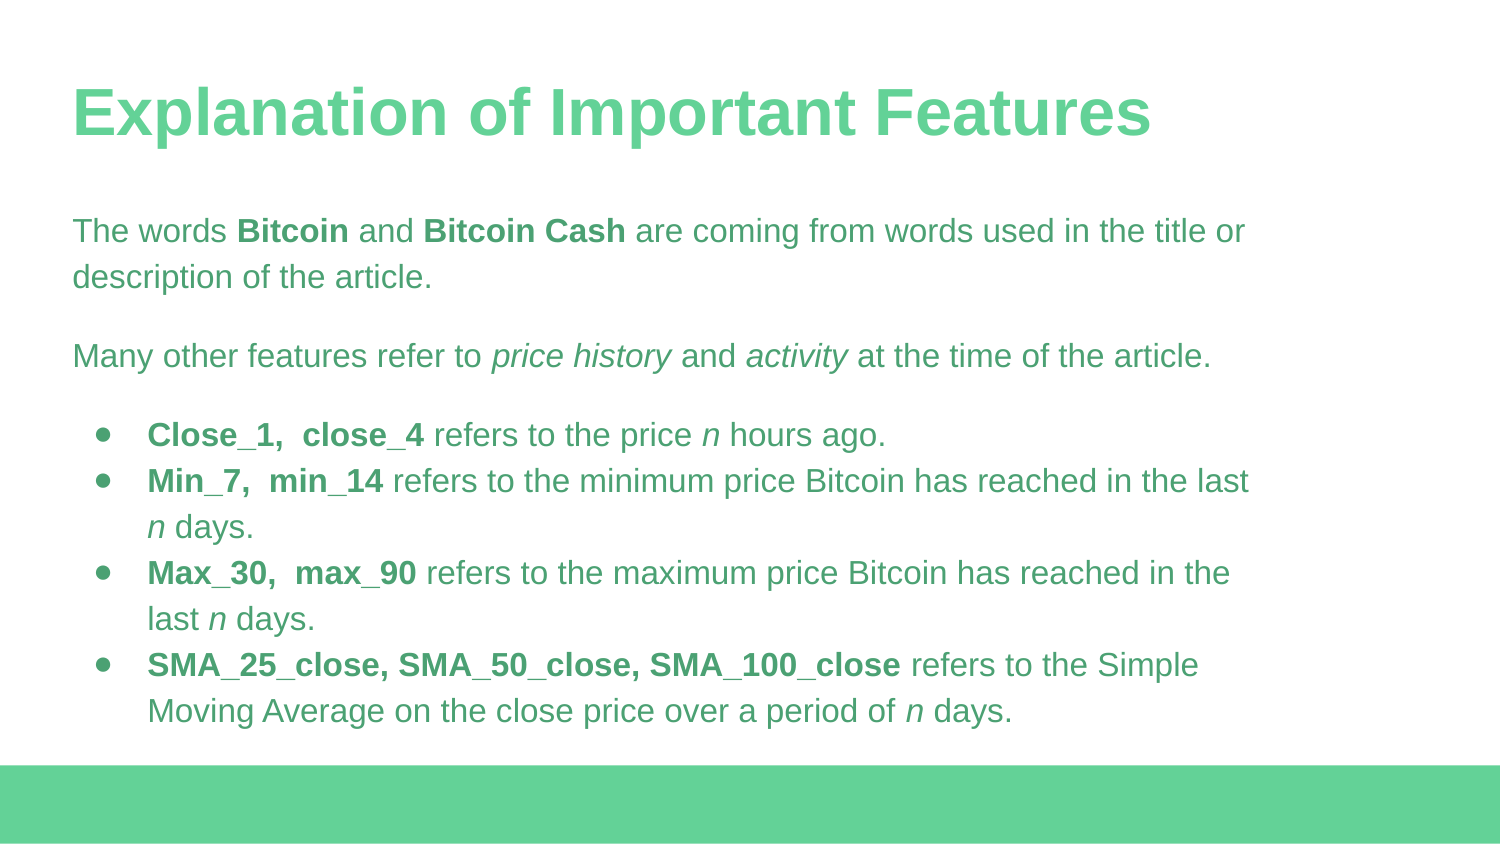

# Explanation of Important Features
The words Bitcoin and Bitcoin Cash are coming from words used in the title or description of the article.
Many other features refer to price history and activity at the time of the article.
Close_1,  close_4 refers to the price n hours ago.
Min_7,  min_14 refers to the minimum price Bitcoin has reached in the last n days.
Max_30,  max_90 refers to the maximum price Bitcoin has reached in the last n days.
SMA_25_close, SMA_50_close, SMA_100_close refers to the Simple Moving Average on the close price over a period of n days.